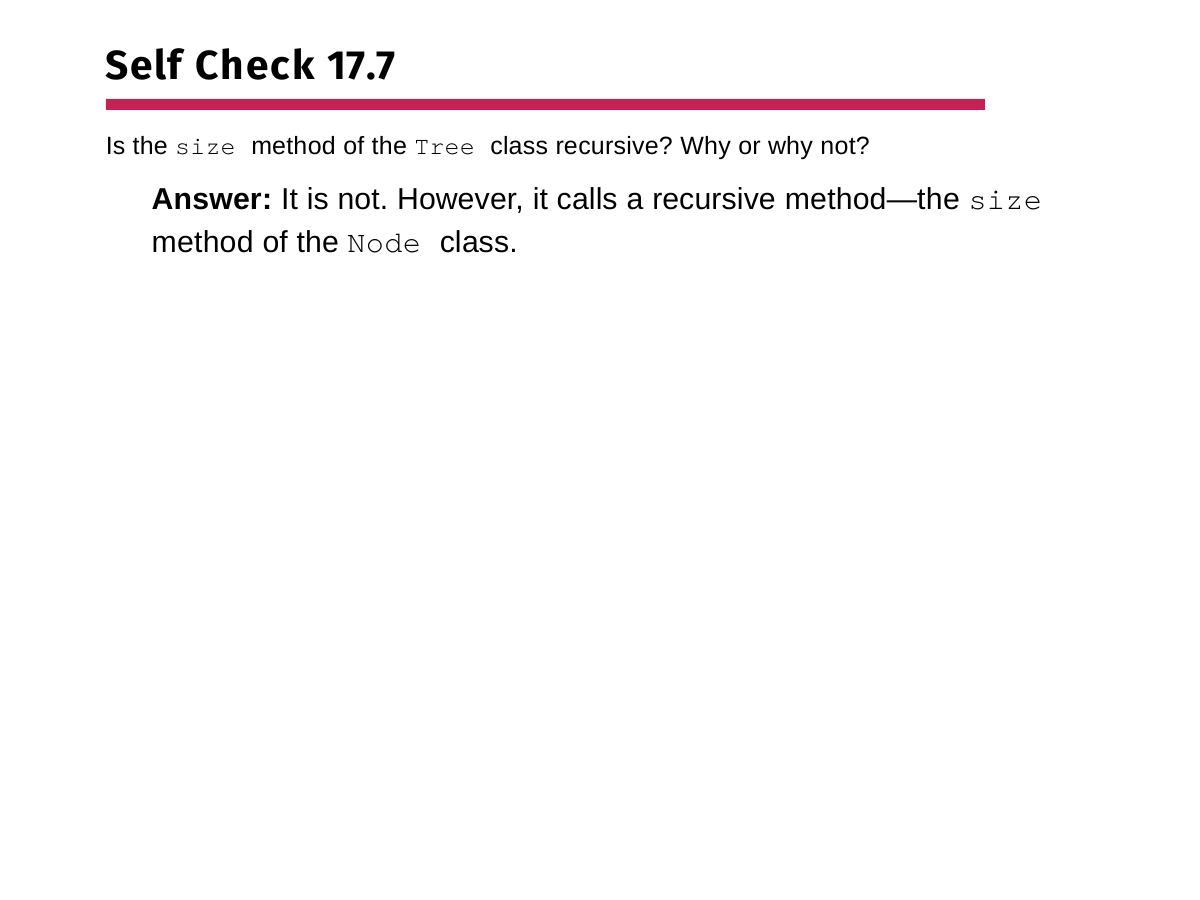

# Self Check 17.7

Is the size method of the Tree class recursive? Why or why not?
Answer: It is not. However, it calls a recursive method—the size
method of the Node class.